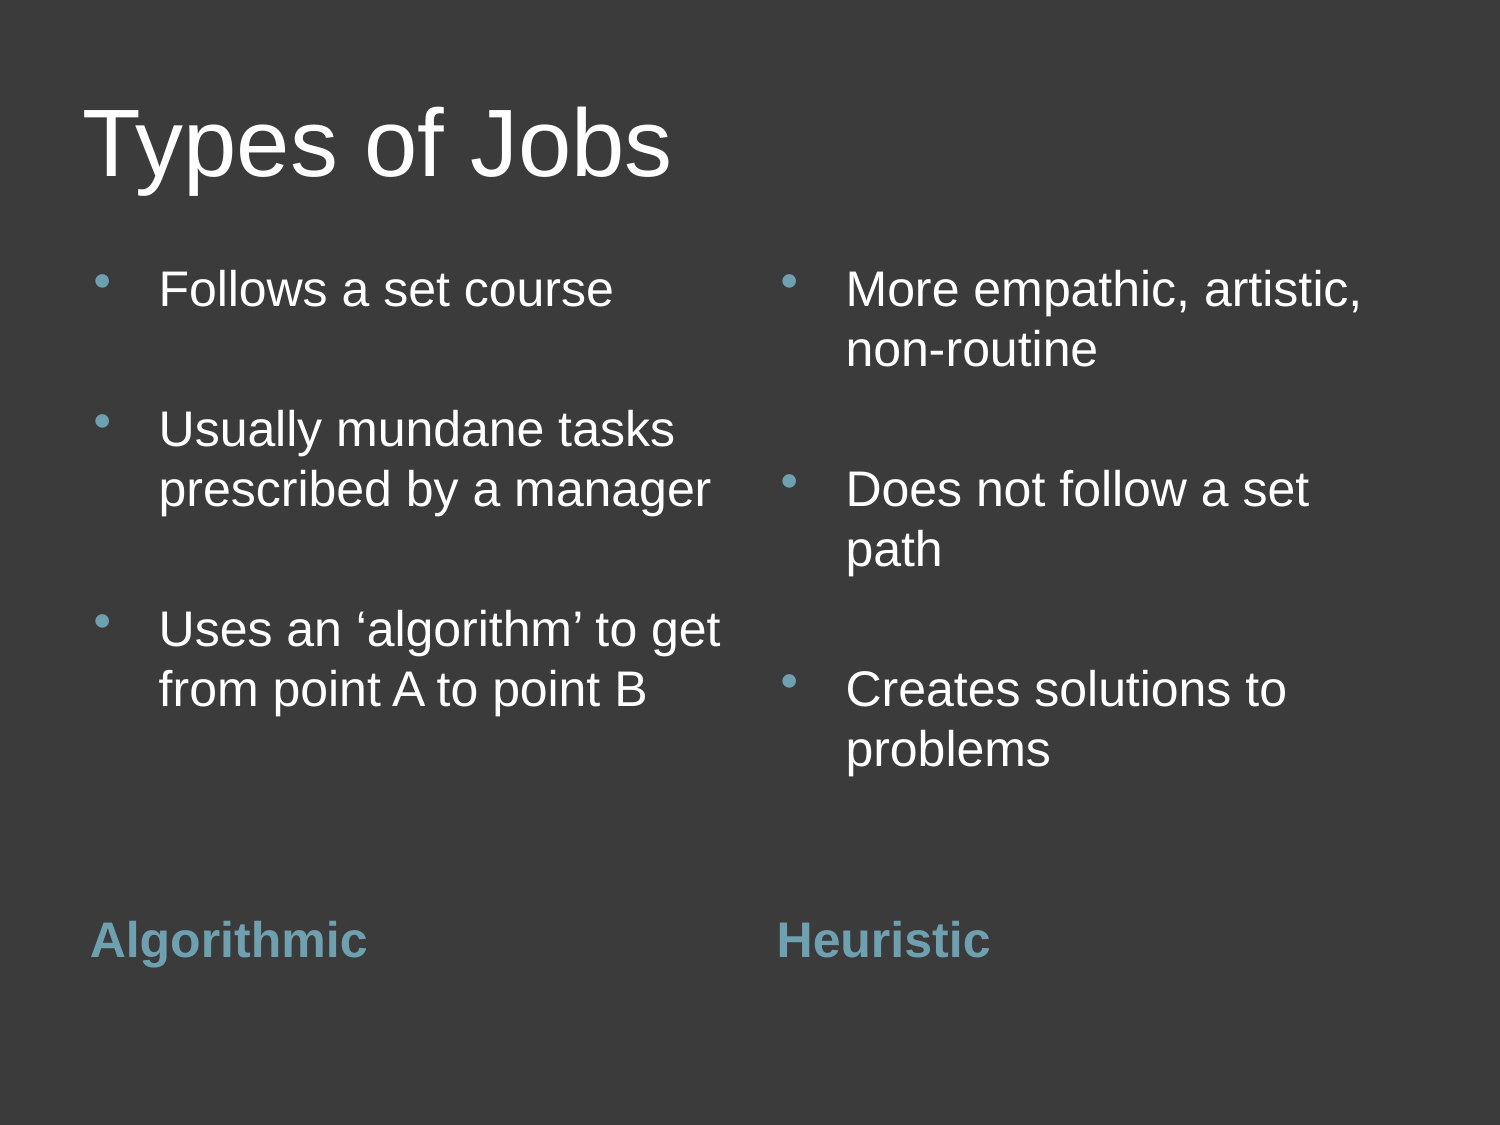

# Types of Jobs
Follows a set course

Usually mundane tasks prescribed by a manager

Uses an ‘algorithm’ to get from point A to point B
More empathic, artistic, non-routine

Does not follow a set path

Creates solutions to problems
Algorithmic
Heuristic